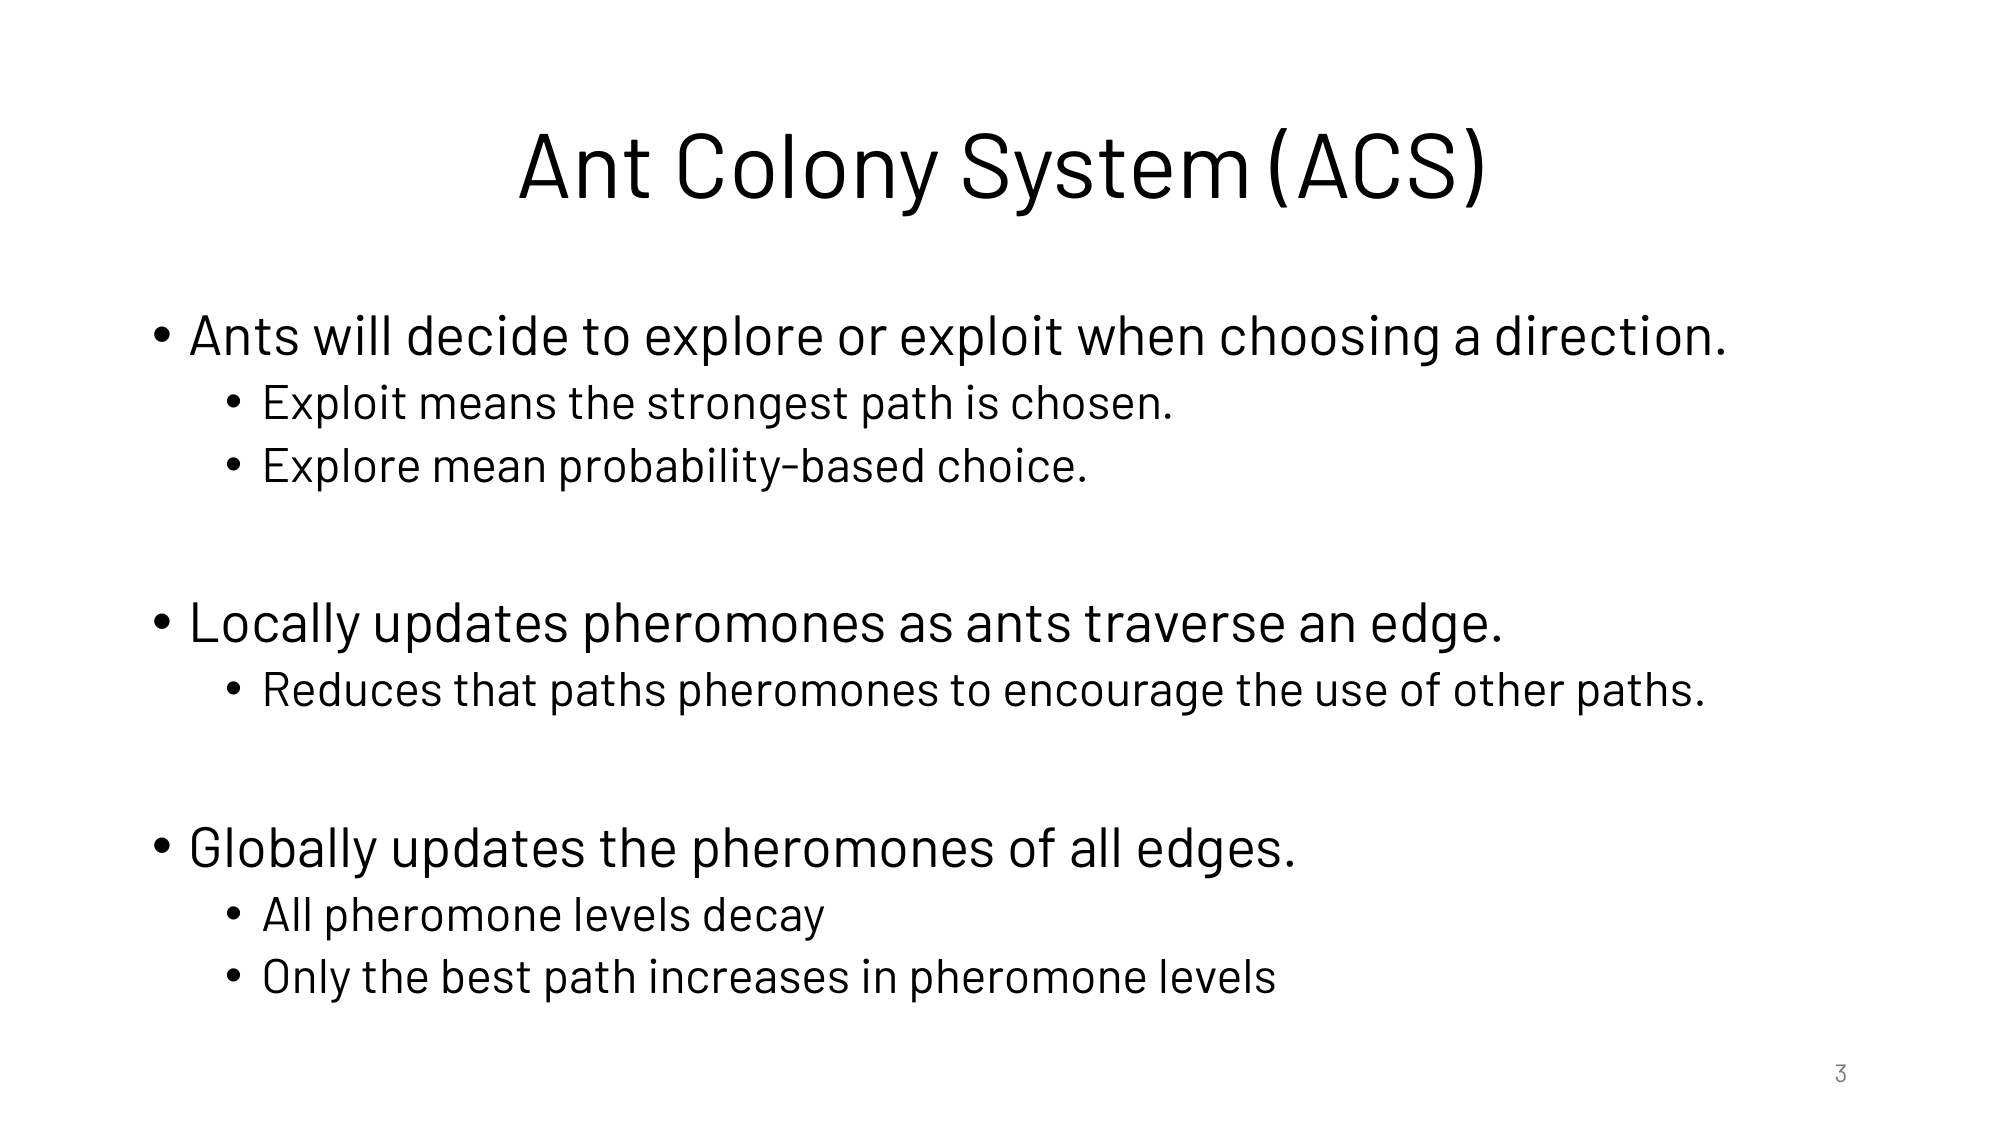

# Ant Colony System (ACS)
Ants will decide to explore or exploit when choosing a direction.
Exploit means the strongest path is chosen.
Explore mean probability-based choice.

Locally updates pheromones as ants traverse an edge.
Reduces that paths pheromones to encourage the use of other paths.

Globally updates the pheromones of all edges.
All pheromone levels decay
Only the best path increases in pheromone levels

3